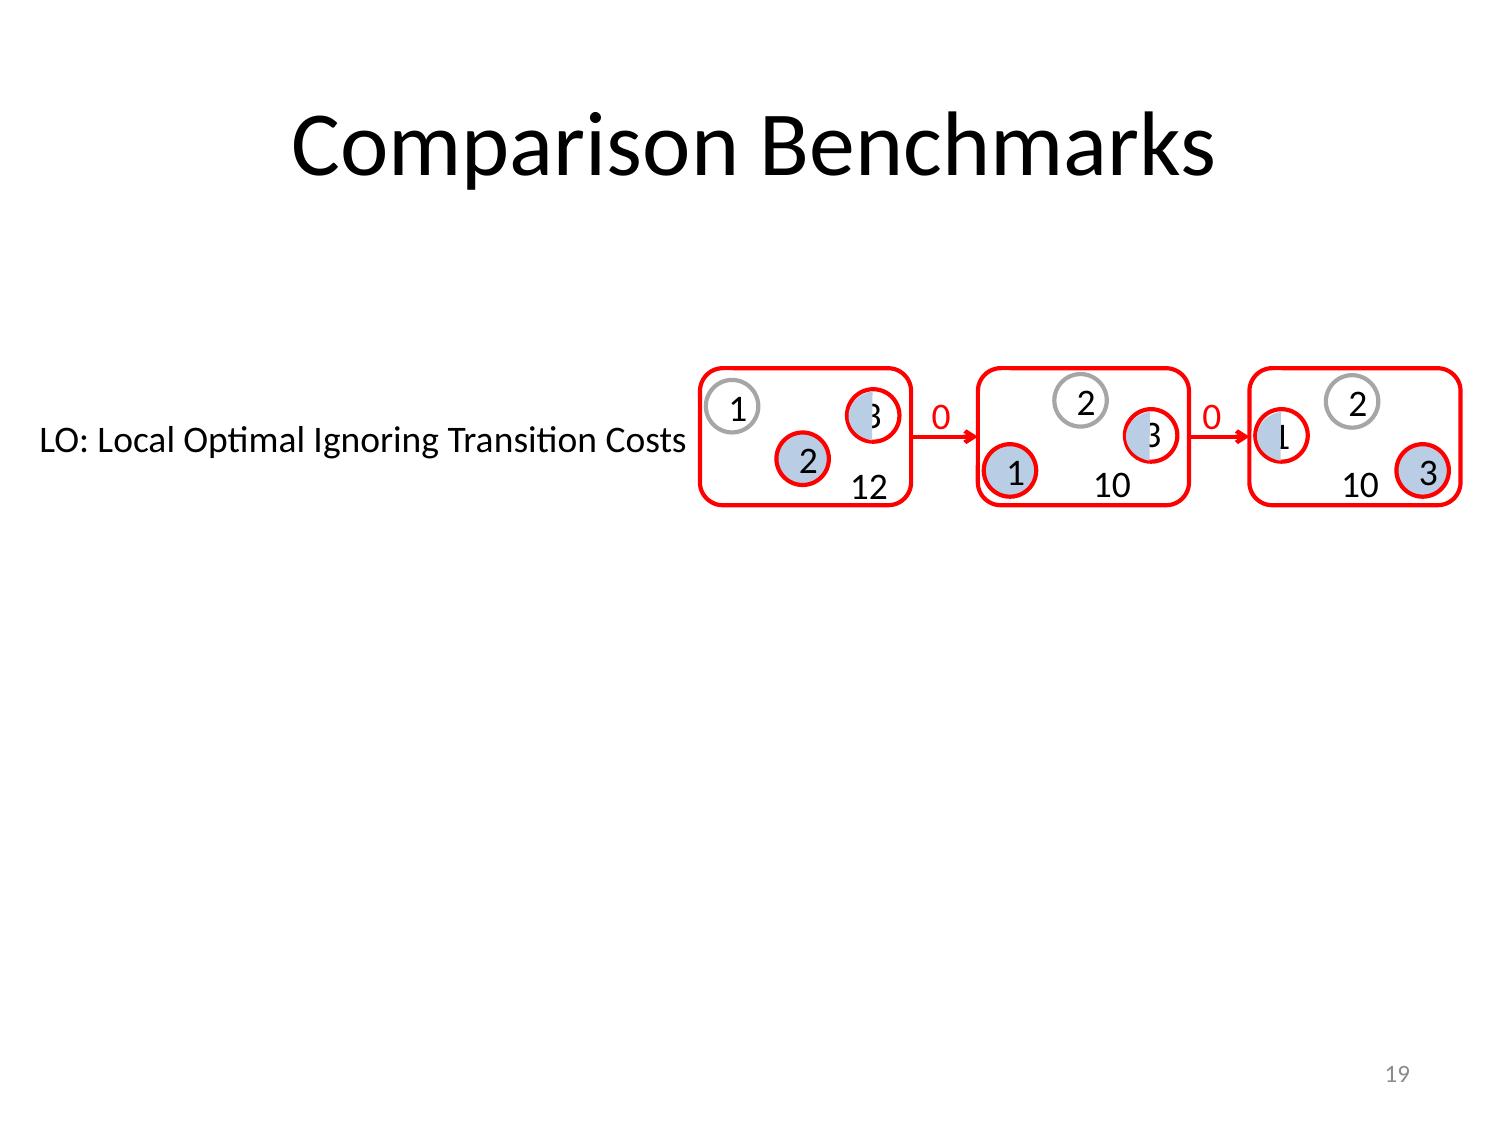

# Comparison Benchmarks

2
2
1
3
0
0

3
1

2
1
3
10
10
12
LO: Local Optimal Ignoring Transition Costs
19